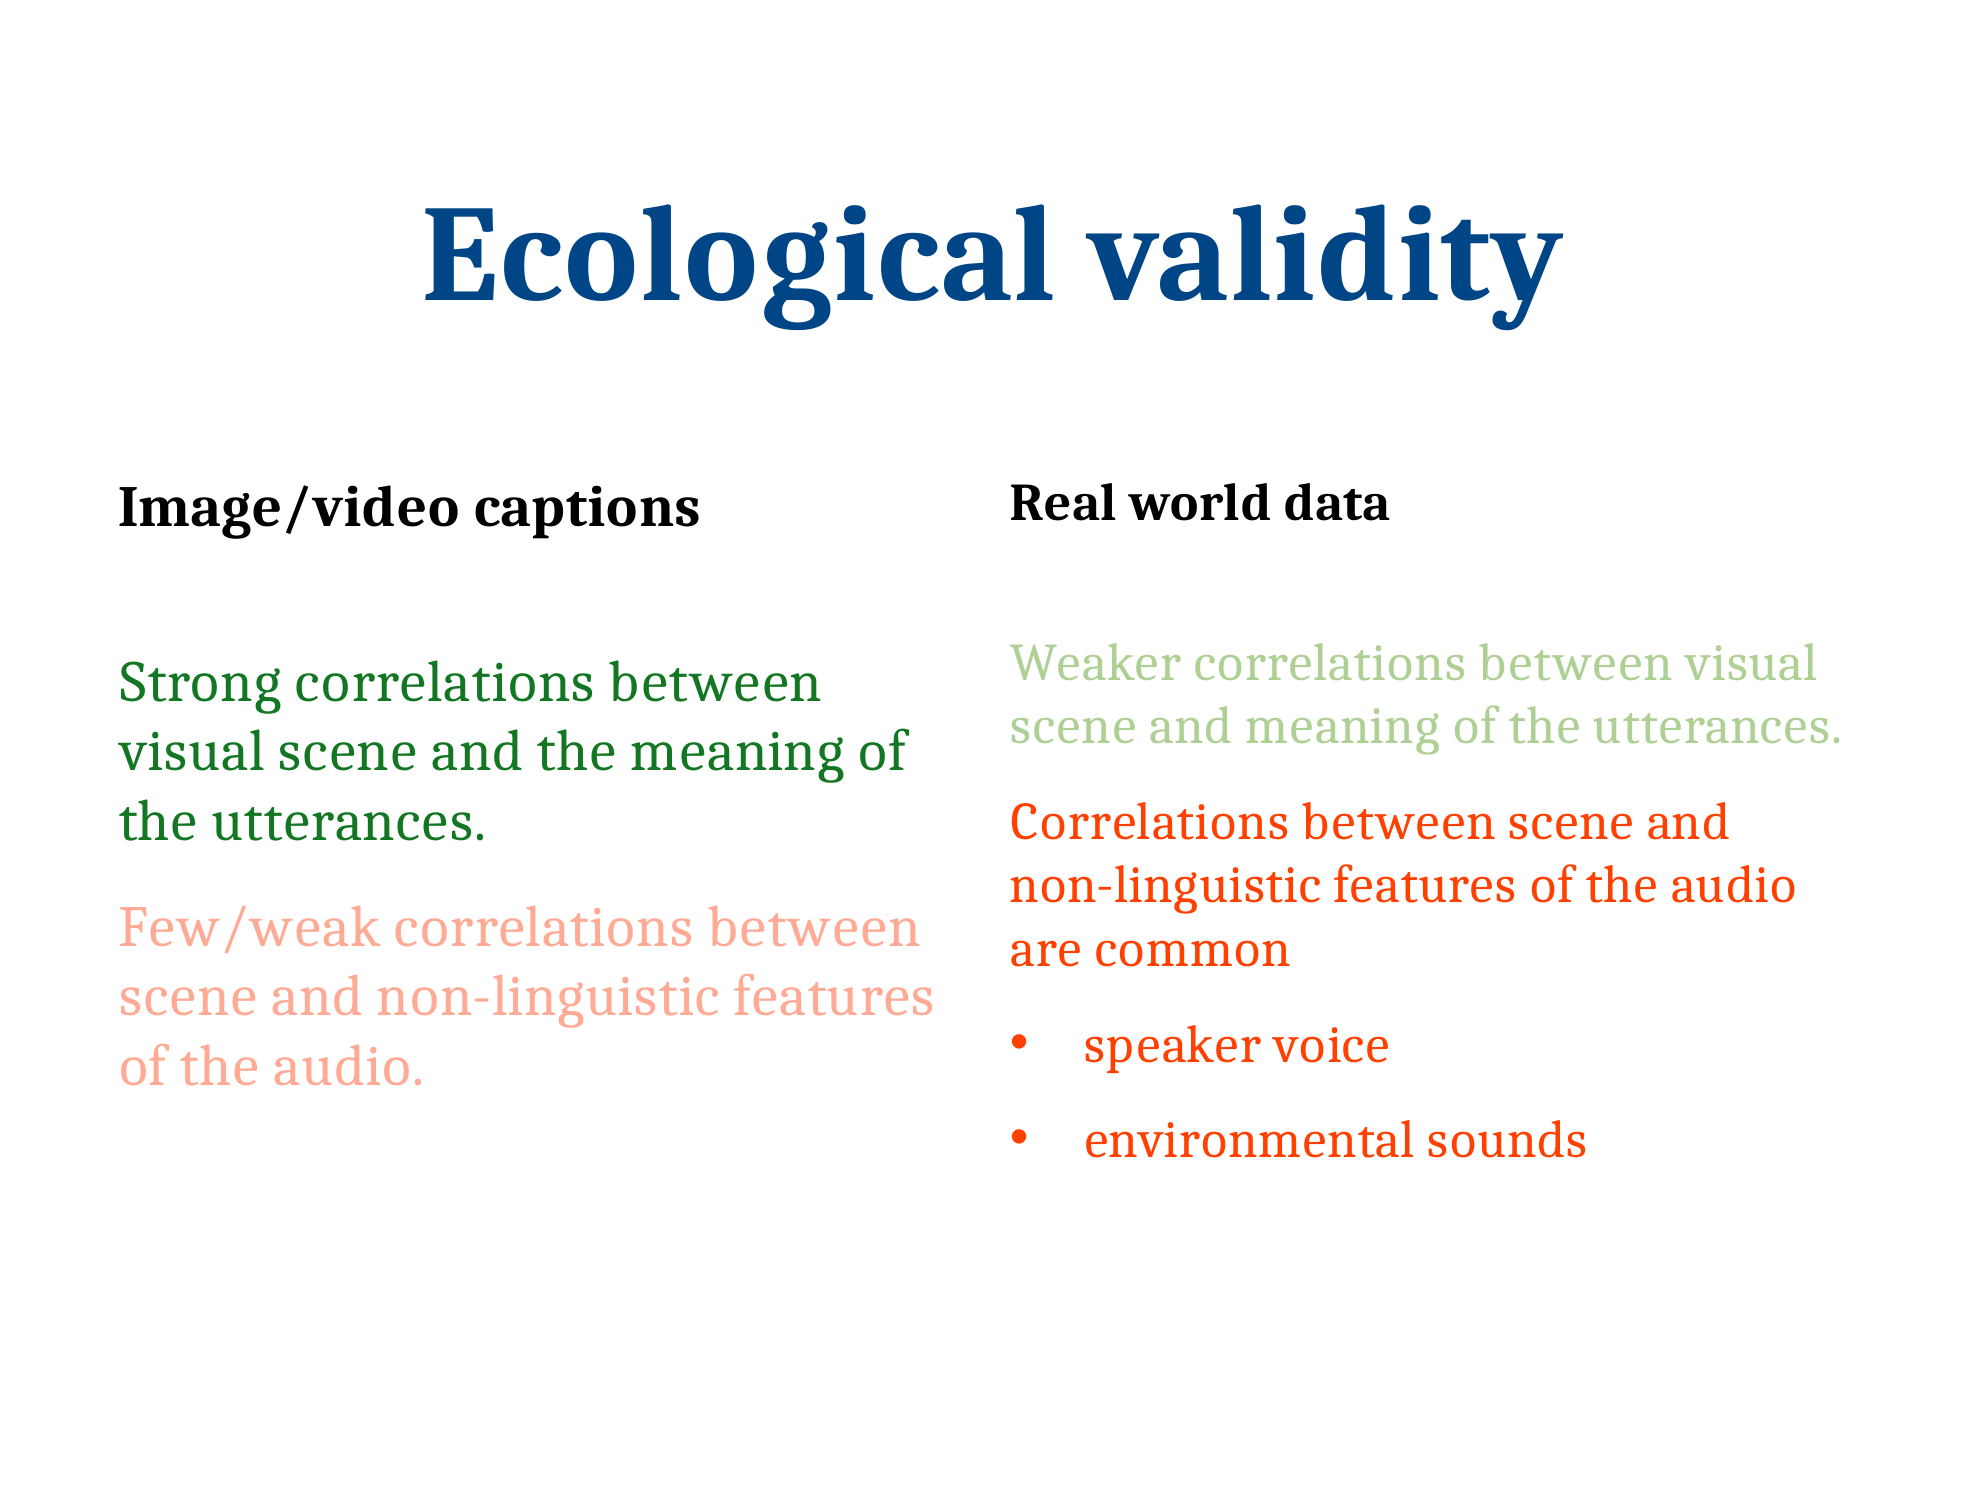

Ecological validity
Image/video captions
Strong correlations between visual scene and the meaning of the utterances.
Few/weak correlations between scene and non-linguistic features of the audio.
Real world data
Weaker correlations between visual scene and meaning of the utterances.
Correlations between scene and non-linguistic features of the audio are common
speaker voice
environmental sounds